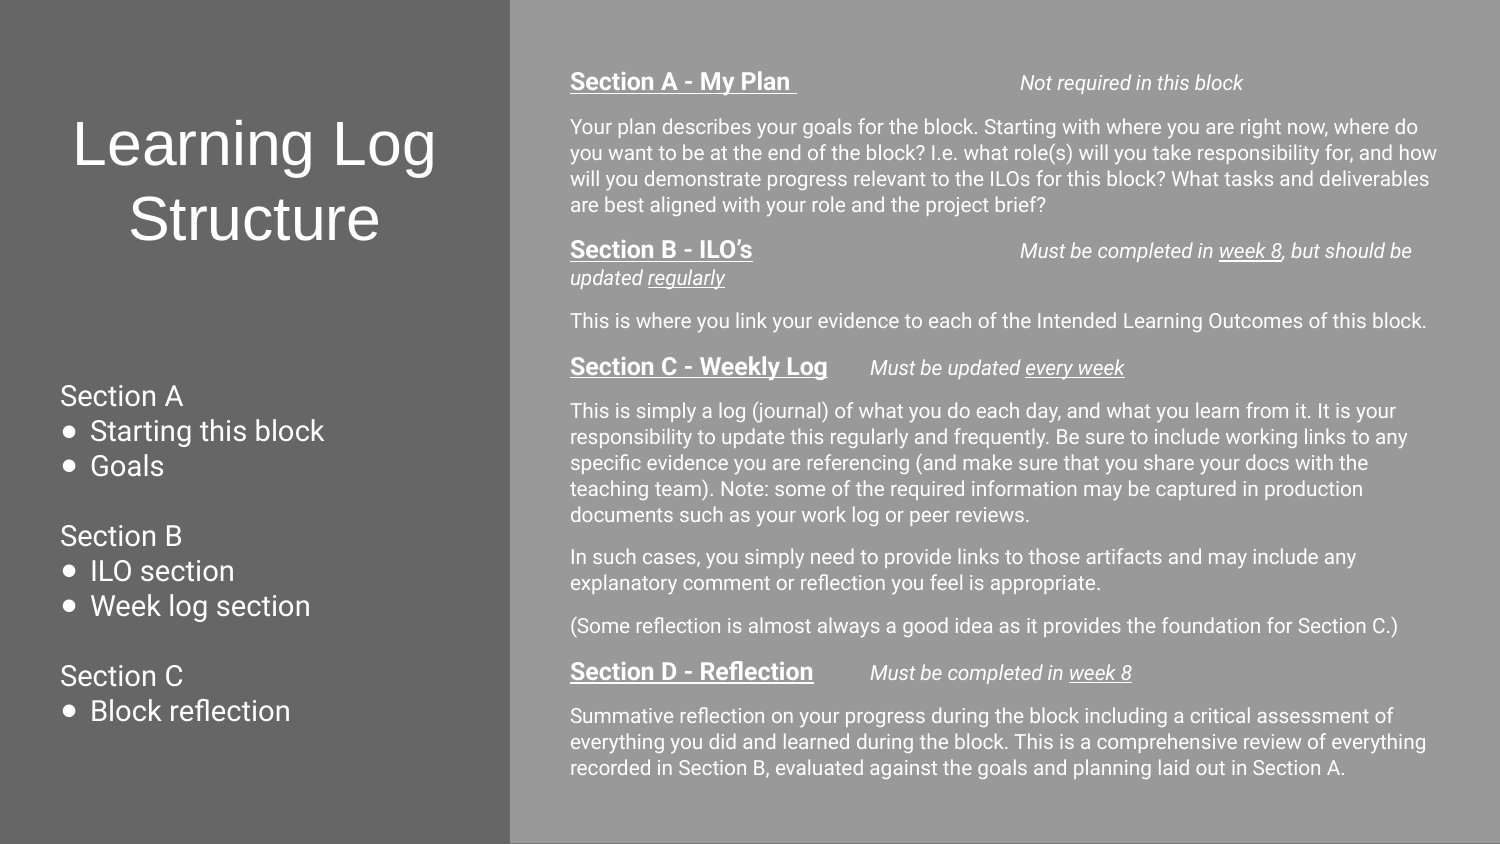

Section A - My Plan 		Not required in this block
Your plan describes your goals for the block. Starting with where you are right now, where do you want to be at the end of the block? I.e. what role(s) will you take responsibility for, and how will you demonstrate progress relevant to the ILOs for this block? What tasks and deliverables are best aligned with your role and the project brief?
Section B - ILO’s		Must be completed in week 8, but should be updated regularly
This is where you link your evidence to each of the Intended Learning Outcomes of this block.
Section C - Weekly Log	Must be updated every week
This is simply a log (journal) of what you do each day, and what you learn from it. It is your responsibility to update this regularly and frequently. Be sure to include working links to any specific evidence you are referencing (and make sure that you share your docs with the teaching team). Note: some of the required information may be captured in production documents such as your work log or peer reviews.
In such cases, you simply need to provide links to those artifacts and may include any explanatory comment or reflection you feel is appropriate.
(Some reflection is almost always a good idea as it provides the foundation for Section C.)
Section D - Reflection	Must be completed in week 8
Summative reflection on your progress during the block including a critical assessment of everything you did and learned during the block. This is a comprehensive review of everything recorded in Section B, evaluated against the goals and planning laid out in Section A.
# Learning Log
Structure
Section A
Starting this block
Goals

Section B
ILO section
Week log section

Section C
Block reflection